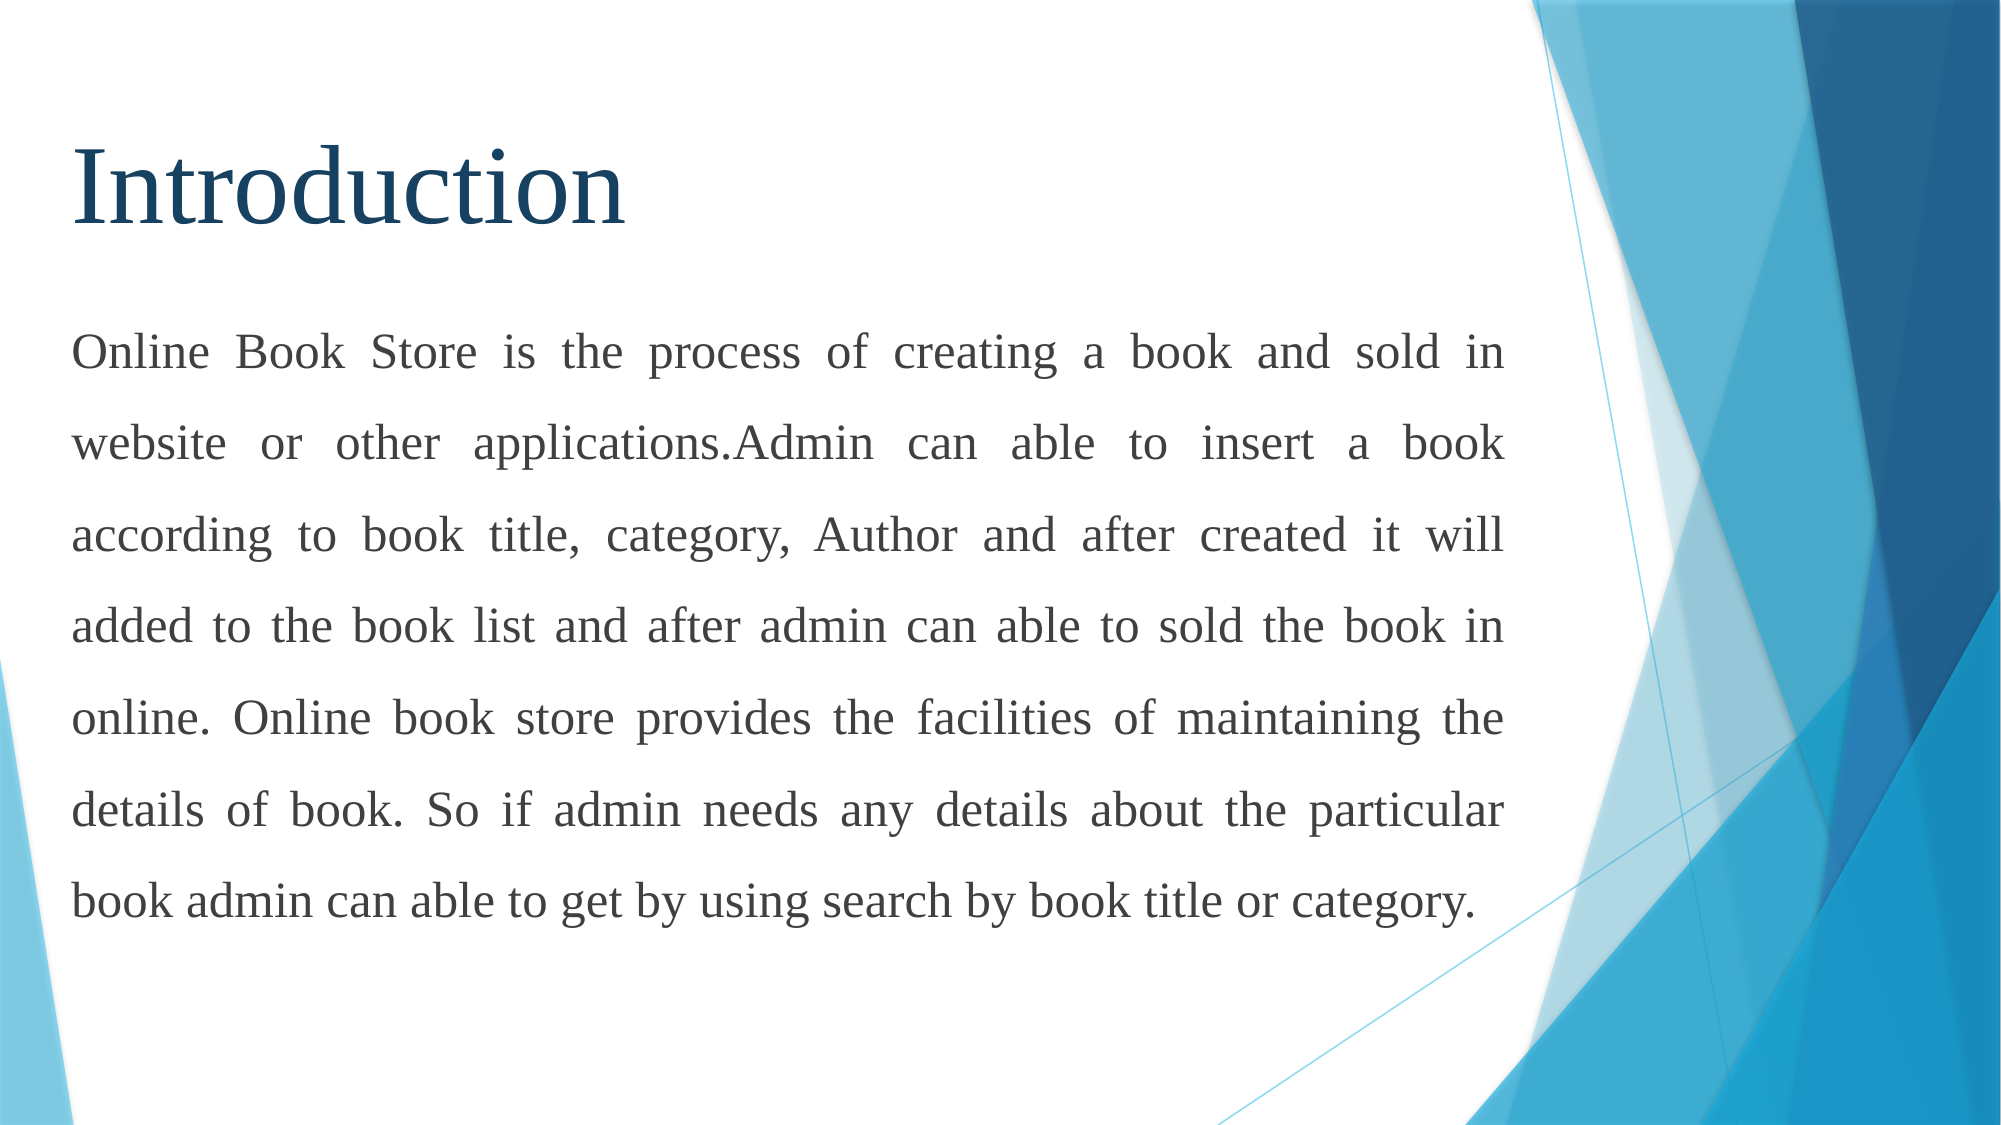

# Introduction
Online Book Store is the process of creating a book and sold in website or other applications.Admin can able to insert a book according to book title, category, Author and after created it will added to the book list and after admin can able to sold the book in online. Online book store provides the facilities of maintaining the details of book. So if admin needs any details about the particular book admin can able to get by using search by book title or category.